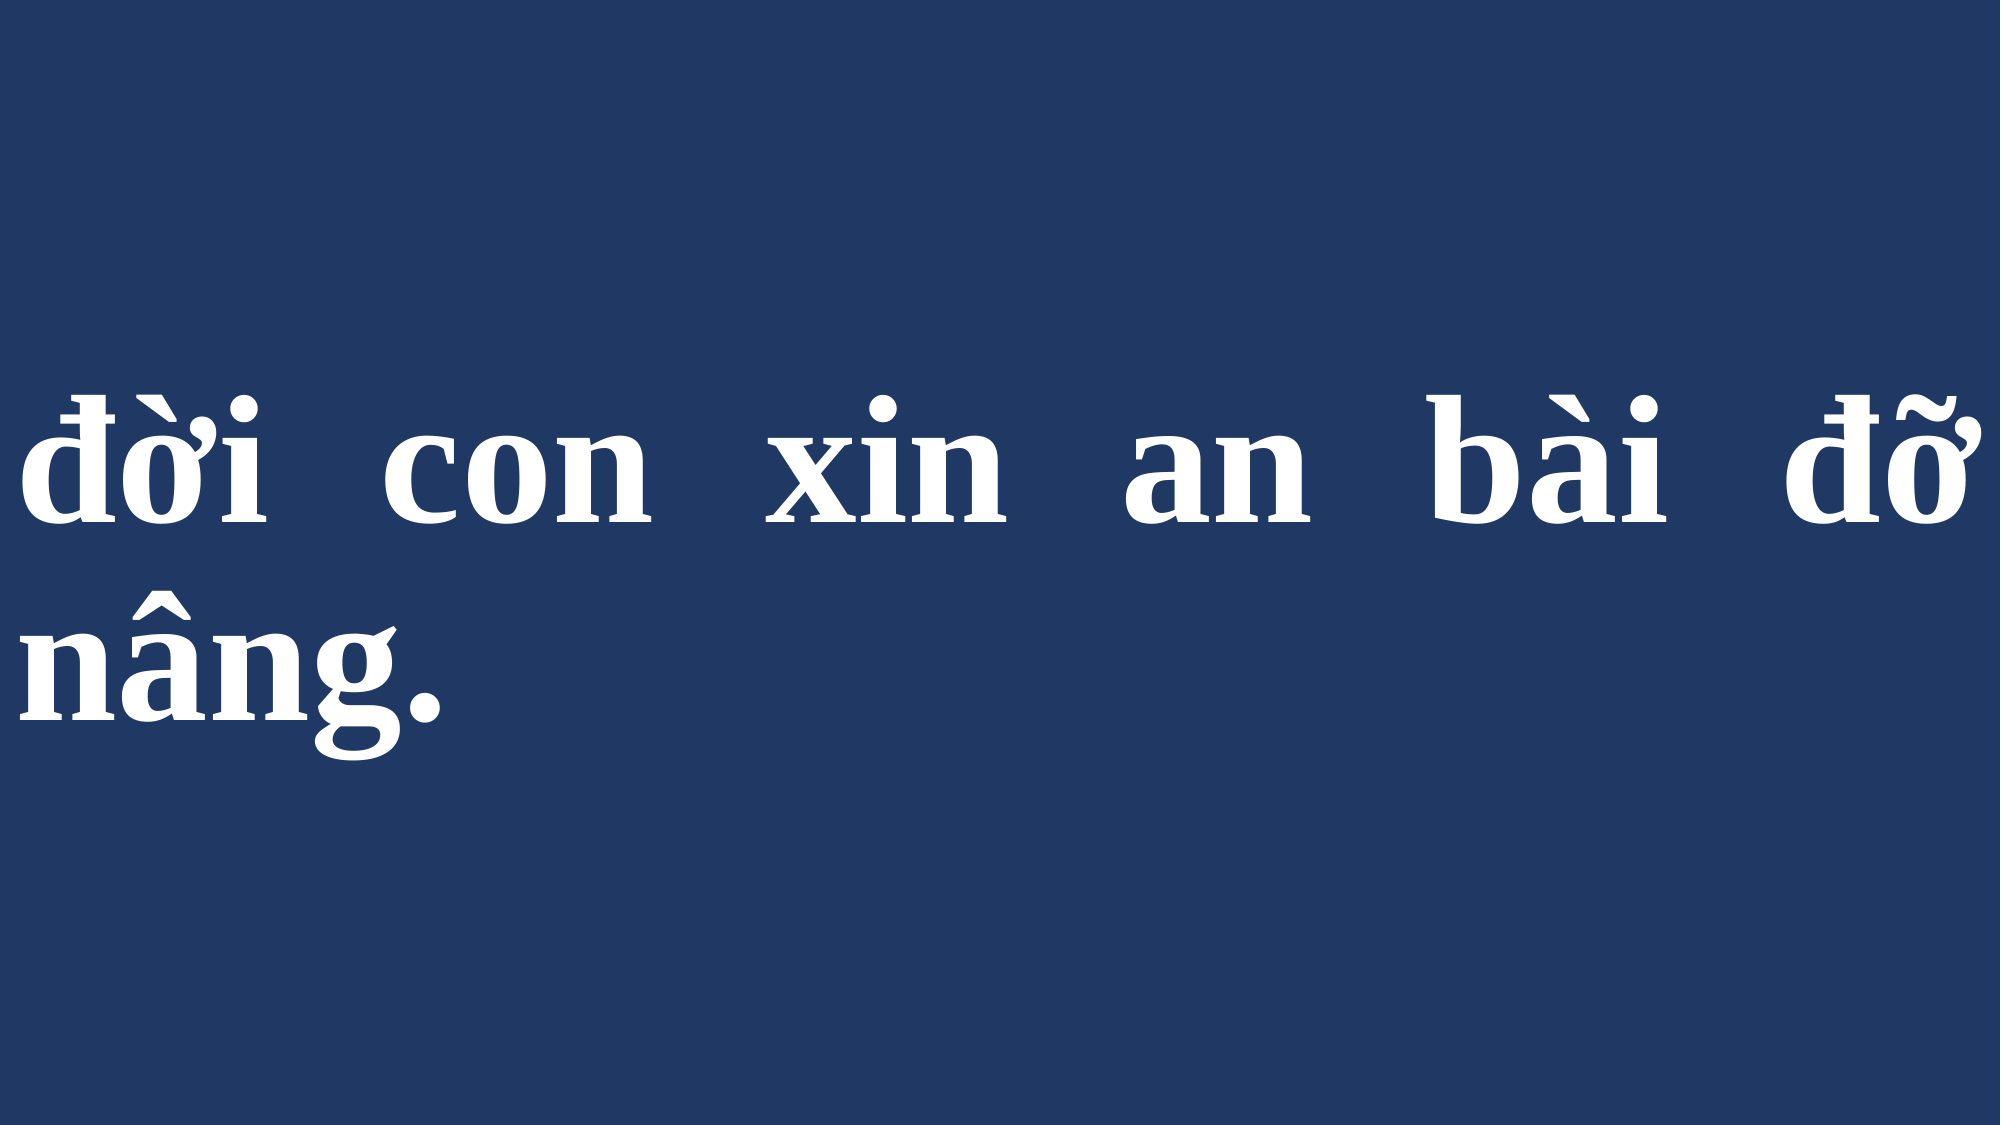

# đời con xin an bài đỡ nâng.